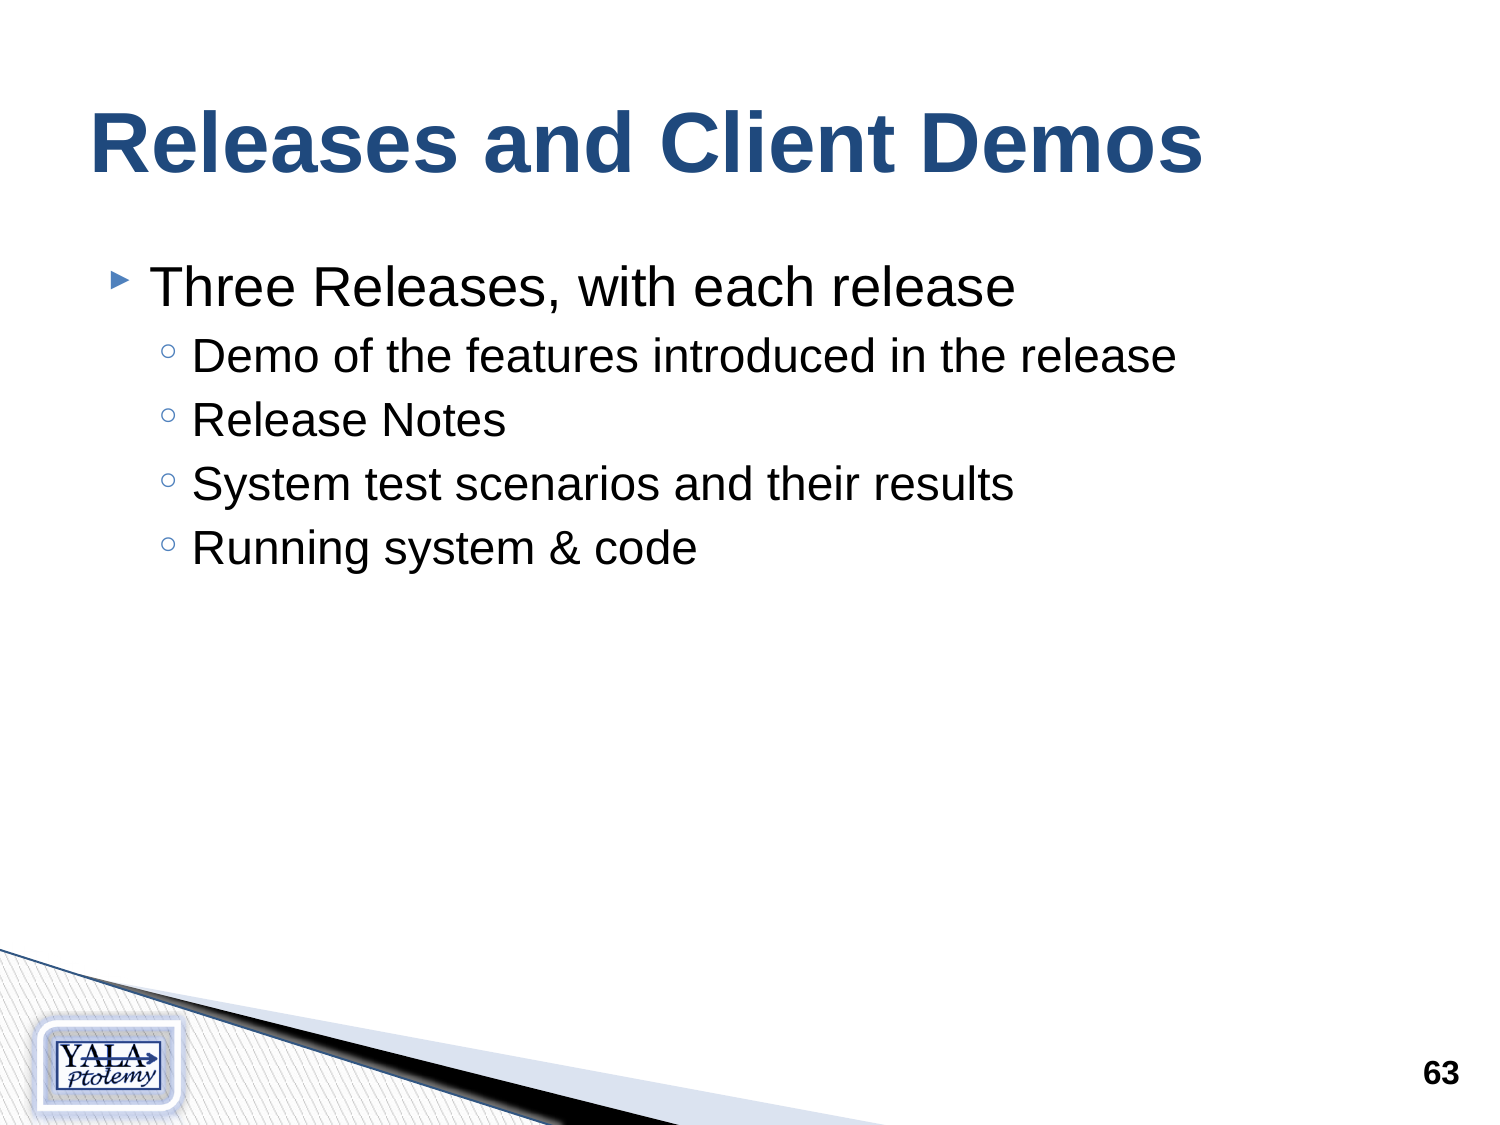

# Releases and Client Demos
Three Releases, with each release
Demo of the features introduced in the release
Release Notes
System test scenarios and their results
Running system & code
63